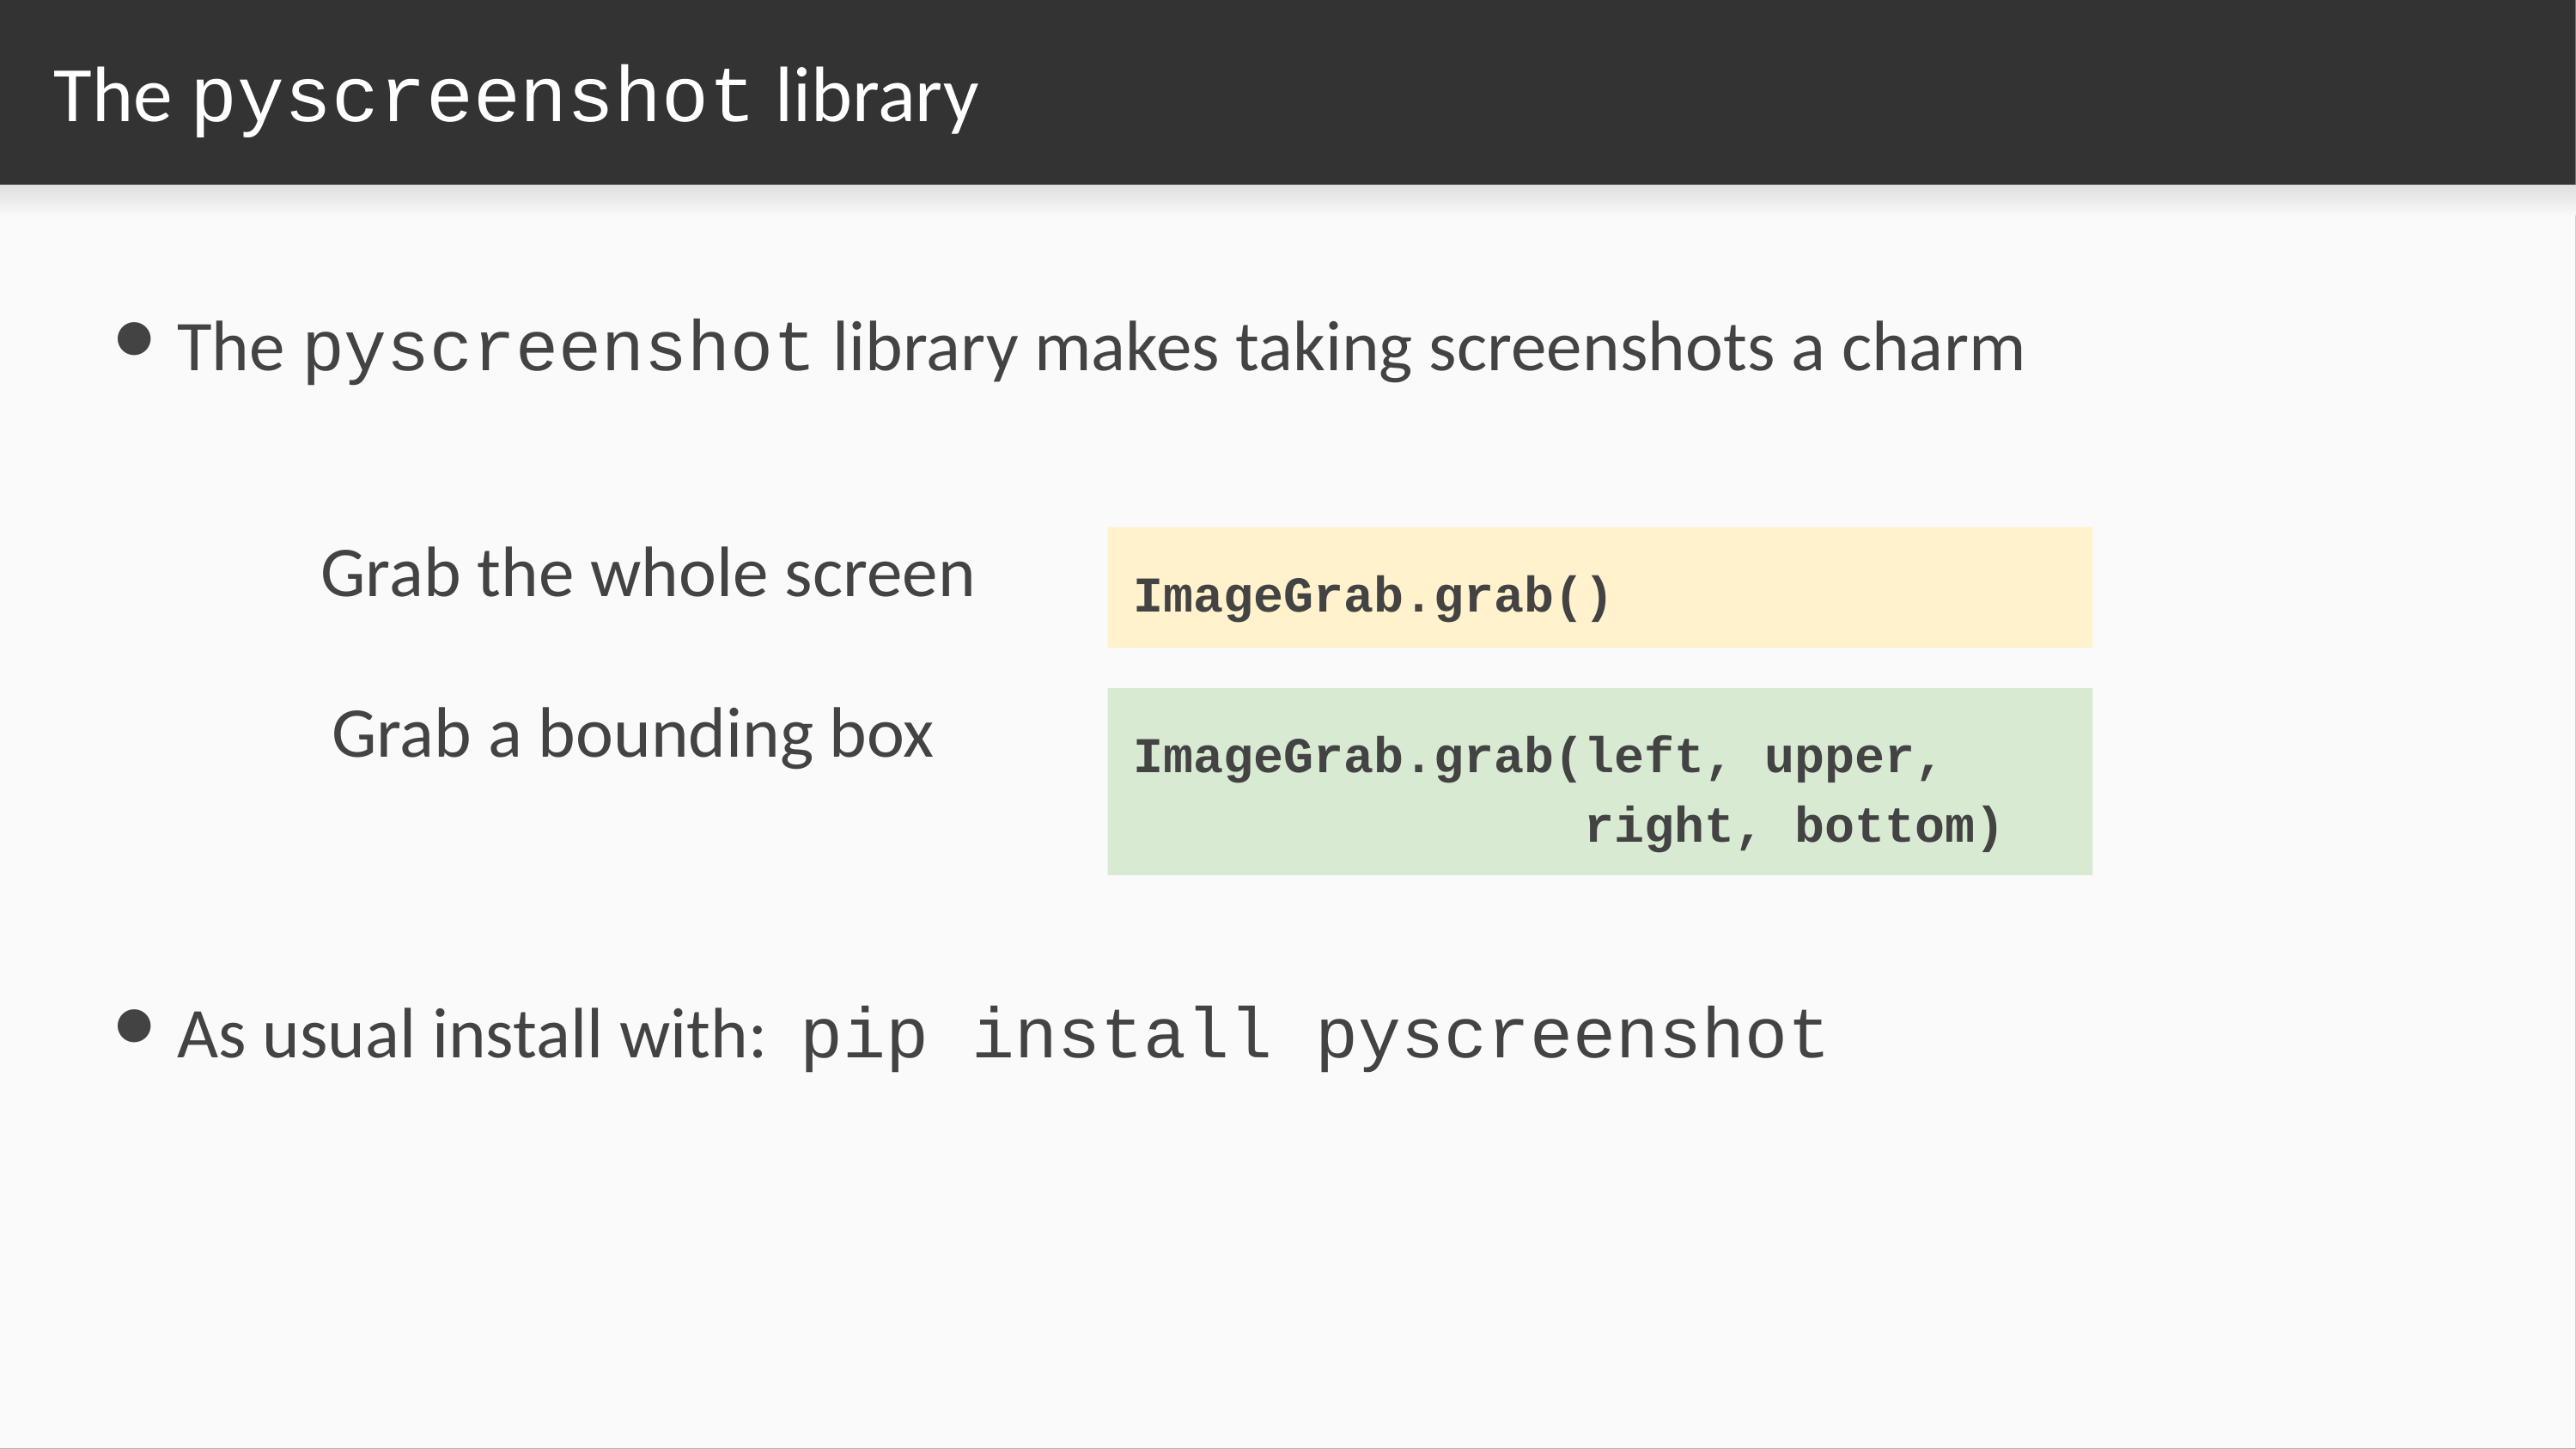

# The pyscreenshot library
The pyscreenshot library makes taking screenshots a charm
Grab the whole screen
ImageGrab.grab()
Grab a bounding box
ImageGrab.grab(left, upper,
               right, bottom)
As usual install with:  pip install pyscreenshot